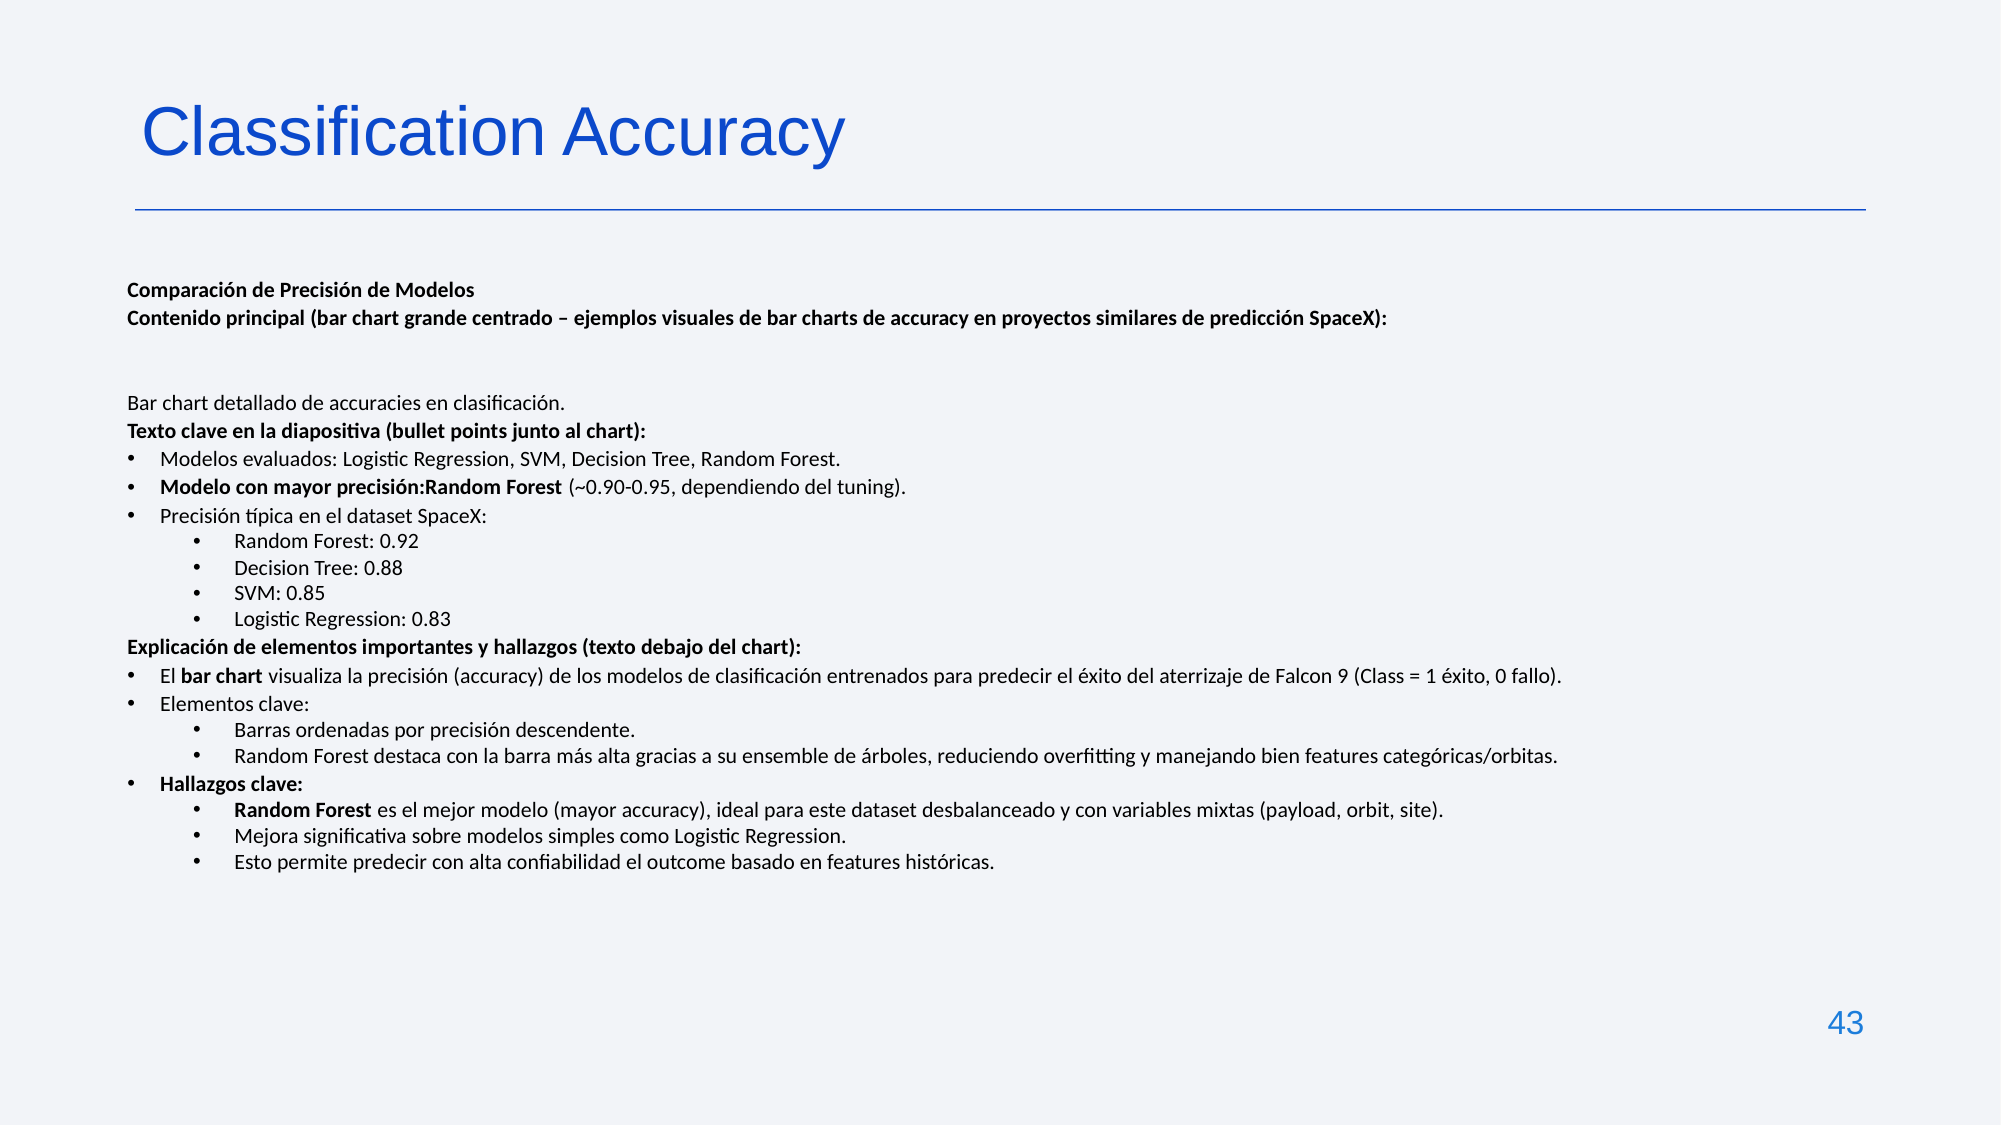

Classification Accuracy
Comparación de Precisión de Modelos
Contenido principal (bar chart grande centrado – ejemplos visuales de bar charts de accuracy en proyectos similares de predicción SpaceX):

Bar chart detallado de accuracies en clasificación.
Texto clave en la diapositiva (bullet points junto al chart):
Modelos evaluados: Logistic Regression, SVM, Decision Tree, Random Forest.
Modelo con mayor precisión:Random Forest (~0.90-0.95, dependiendo del tuning).
Precisión típica en el dataset SpaceX:
Random Forest: 0.92
Decision Tree: 0.88
SVM: 0.85
Logistic Regression: 0.83
Explicación de elementos importantes y hallazgos (texto debajo del chart):
El bar chart visualiza la precisión (accuracy) de los modelos de clasificación entrenados para predecir el éxito del aterrizaje de Falcon 9 (Class = 1 éxito, 0 fallo).
Elementos clave:
Barras ordenadas por precisión descendente.
Random Forest destaca con la barra más alta gracias a su ensemble de árboles, reduciendo overfitting y manejando bien features categóricas/orbitas.
Hallazgos clave:
Random Forest es el mejor modelo (mayor accuracy), ideal para este dataset desbalanceado y con variables mixtas (payload, orbit, site).
Mejora significativa sobre modelos simples como Logistic Regression.
Esto permite predecir con alta confiabilidad el outcome basado en features históricas.

43